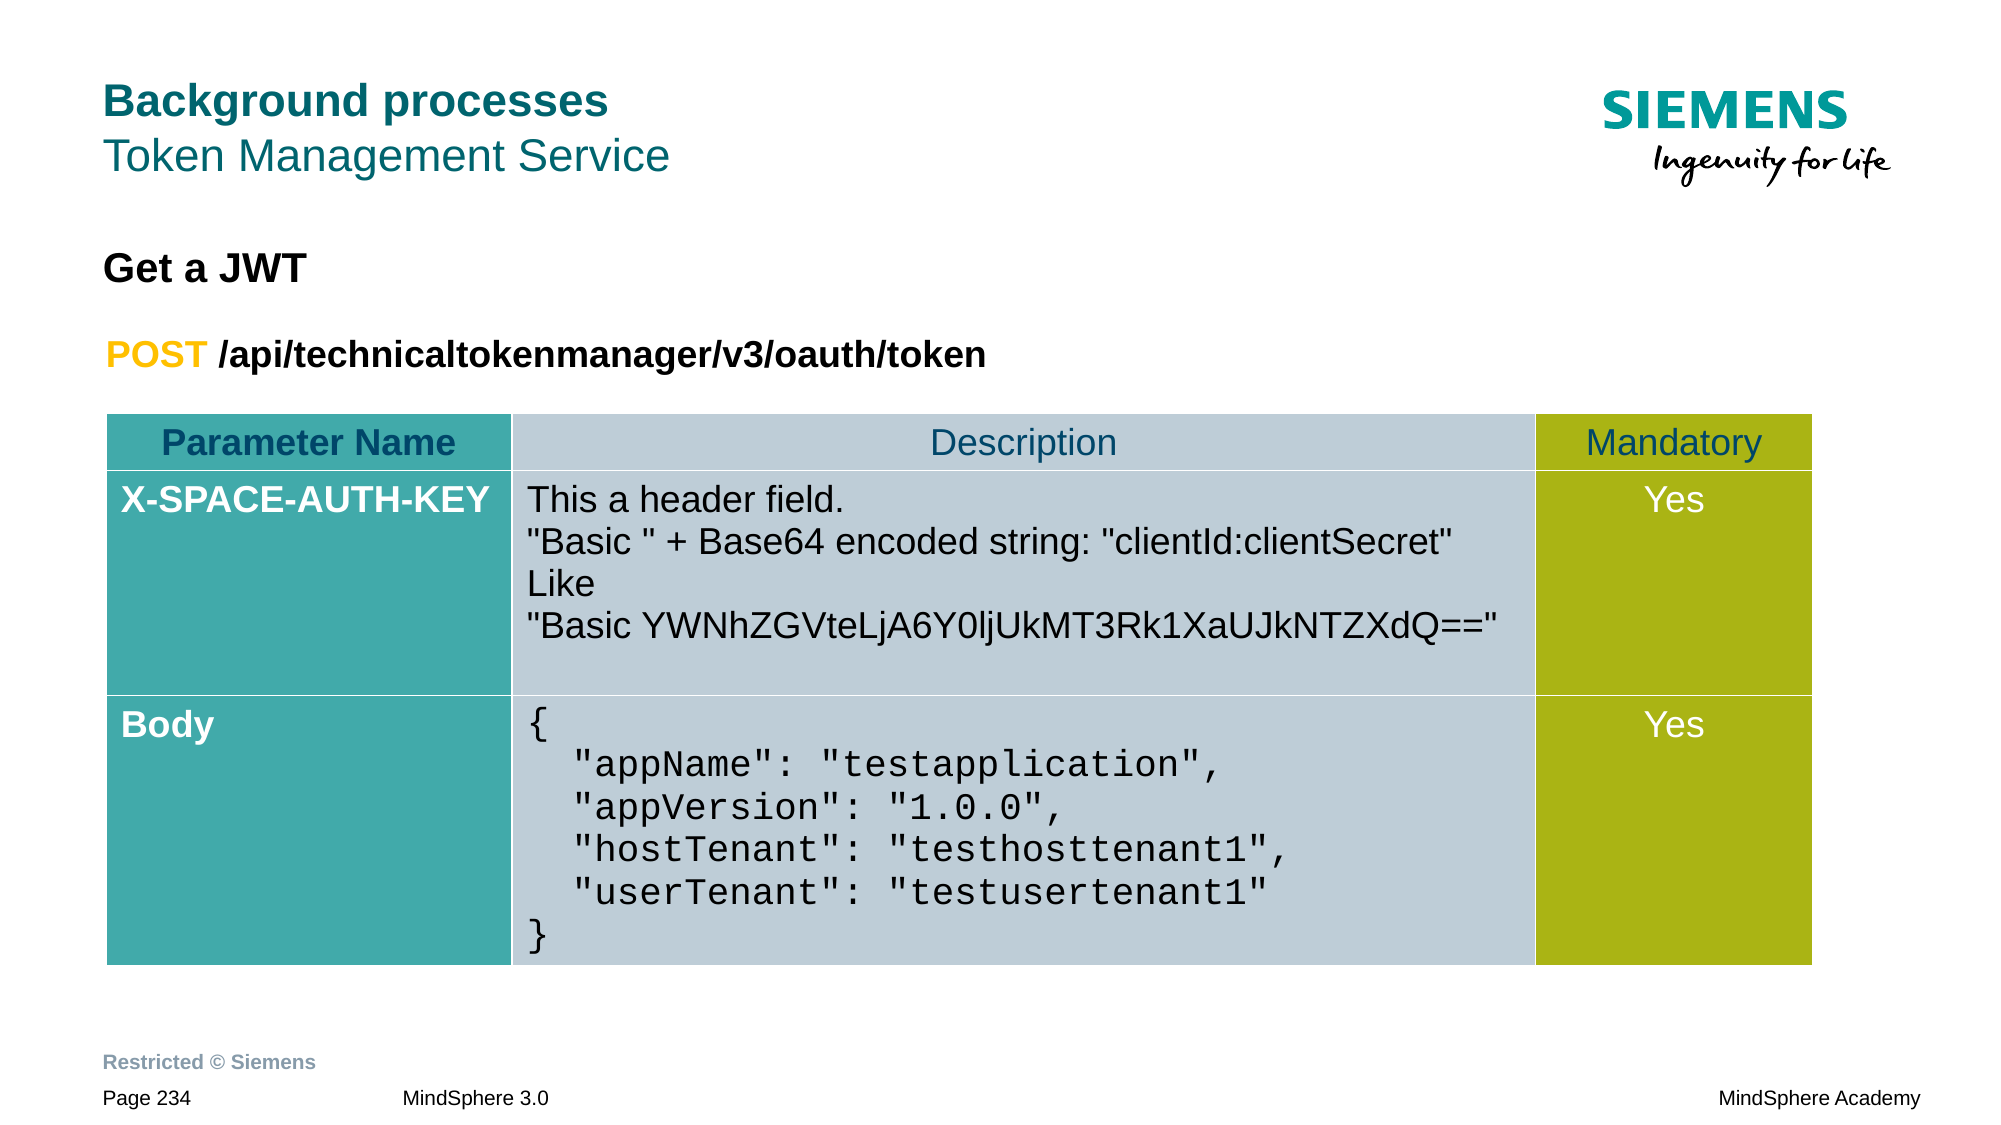

# Background processes Token Management Service
Get a JWT
POST /api/technicaltokenmanager/v3/oauth/token
| Parameter Name | Description | Mandatory |
| --- | --- | --- |
| X-SPACE-AUTH-KEY | This a header field. "Basic " + Base64 encoded string: "clientId:clientSecret" Like "Basic YWNhZGVteLjA6Y0ljUkMT3Rk1XaUJkNTZXdQ==" | Yes |
| Body | { "appName": "testapplication", "appVersion": "1.0.0", "hostTenant": "testhosttenant1", "userTenant": "testusertenant1" } | Yes |